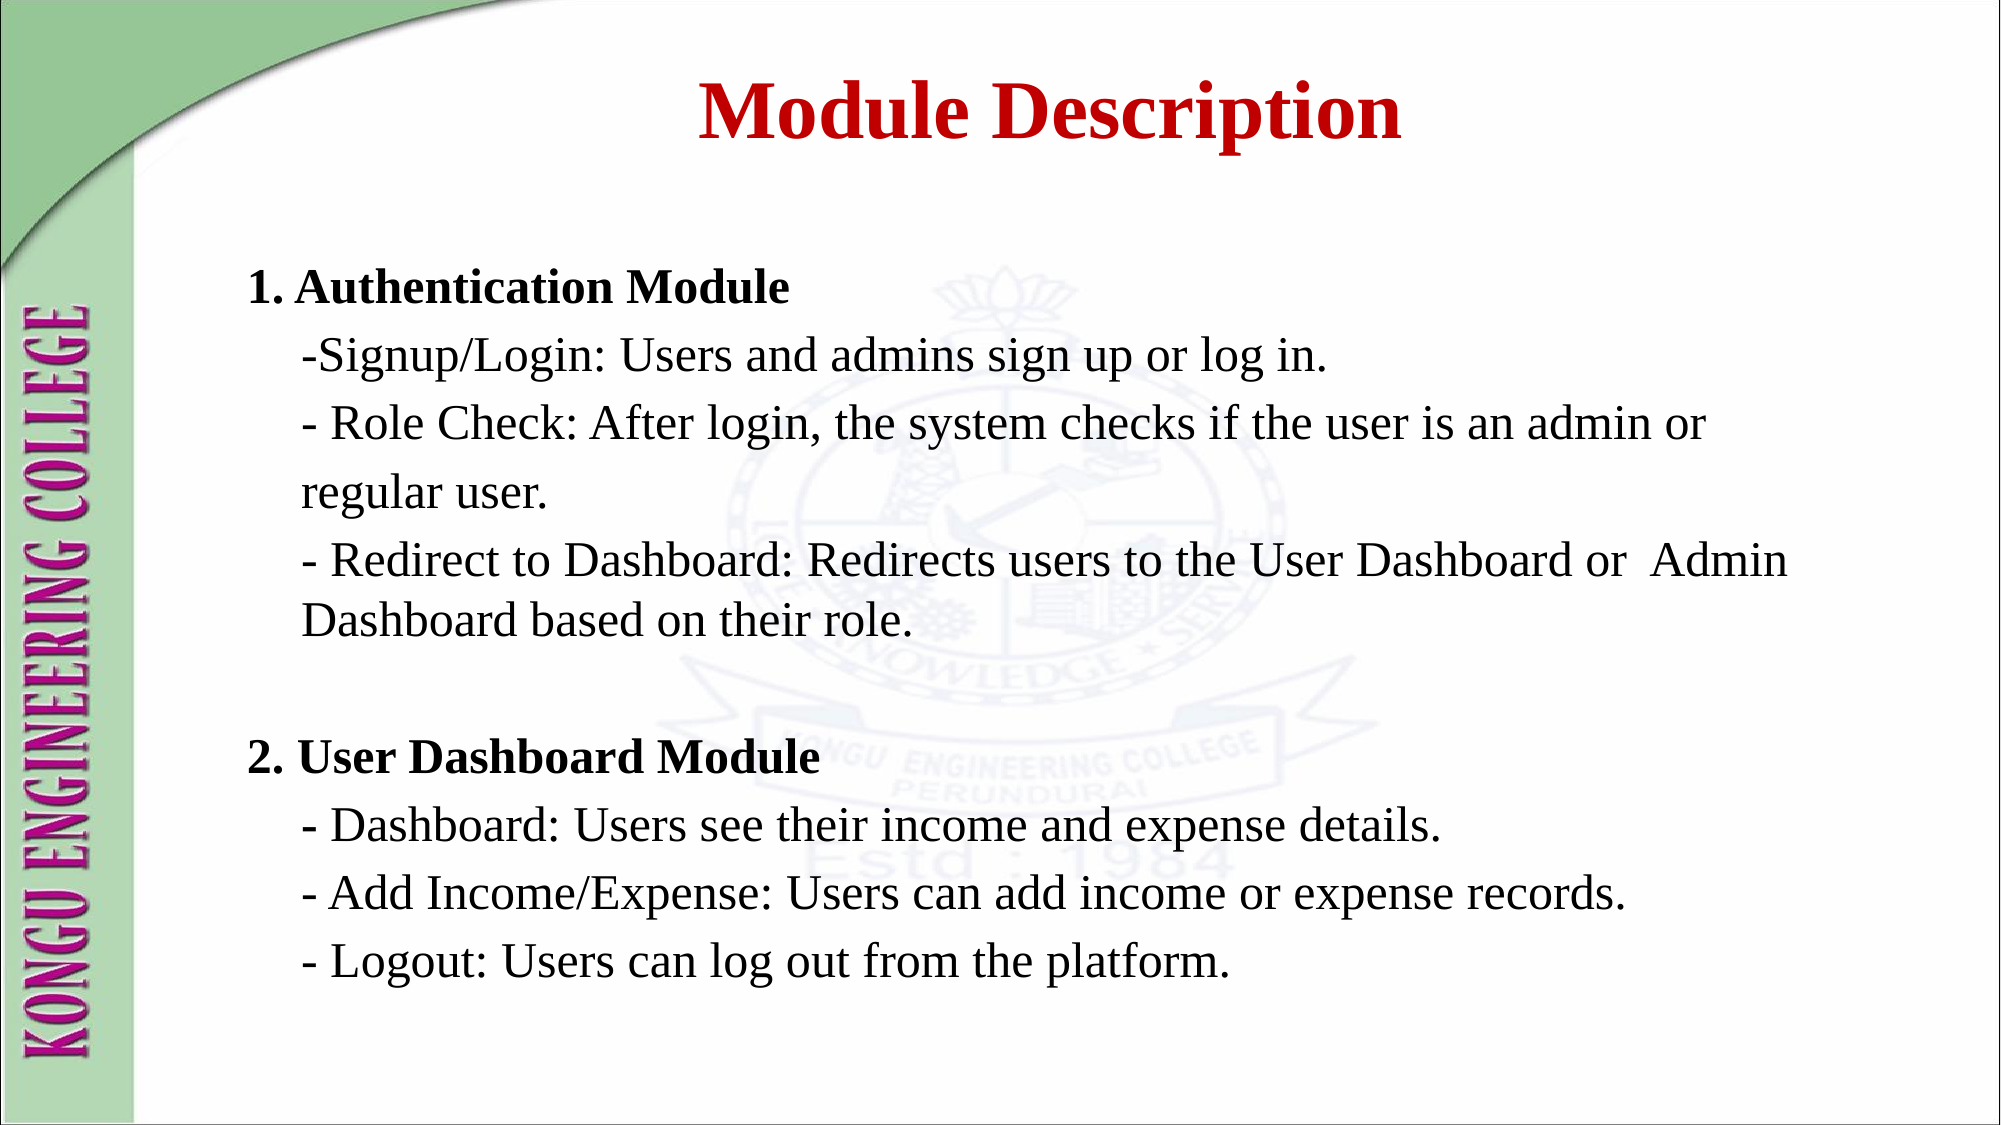

# Module Description
1. Authentication Module
	-Signup/Login: Users and admins sign up or log in.
	- Role Check: After login, the system checks if the user is an admin or
	regular user.
	- Redirect to Dashboard: Redirects users to the User Dashboard or  Admin Dashboard based on their role.

2. User Dashboard Module
	- Dashboard: Users see their income and expense details.
	- Add Income/Expense: Users can add income or expense records.
	- Logout: Users can log out from the platform.